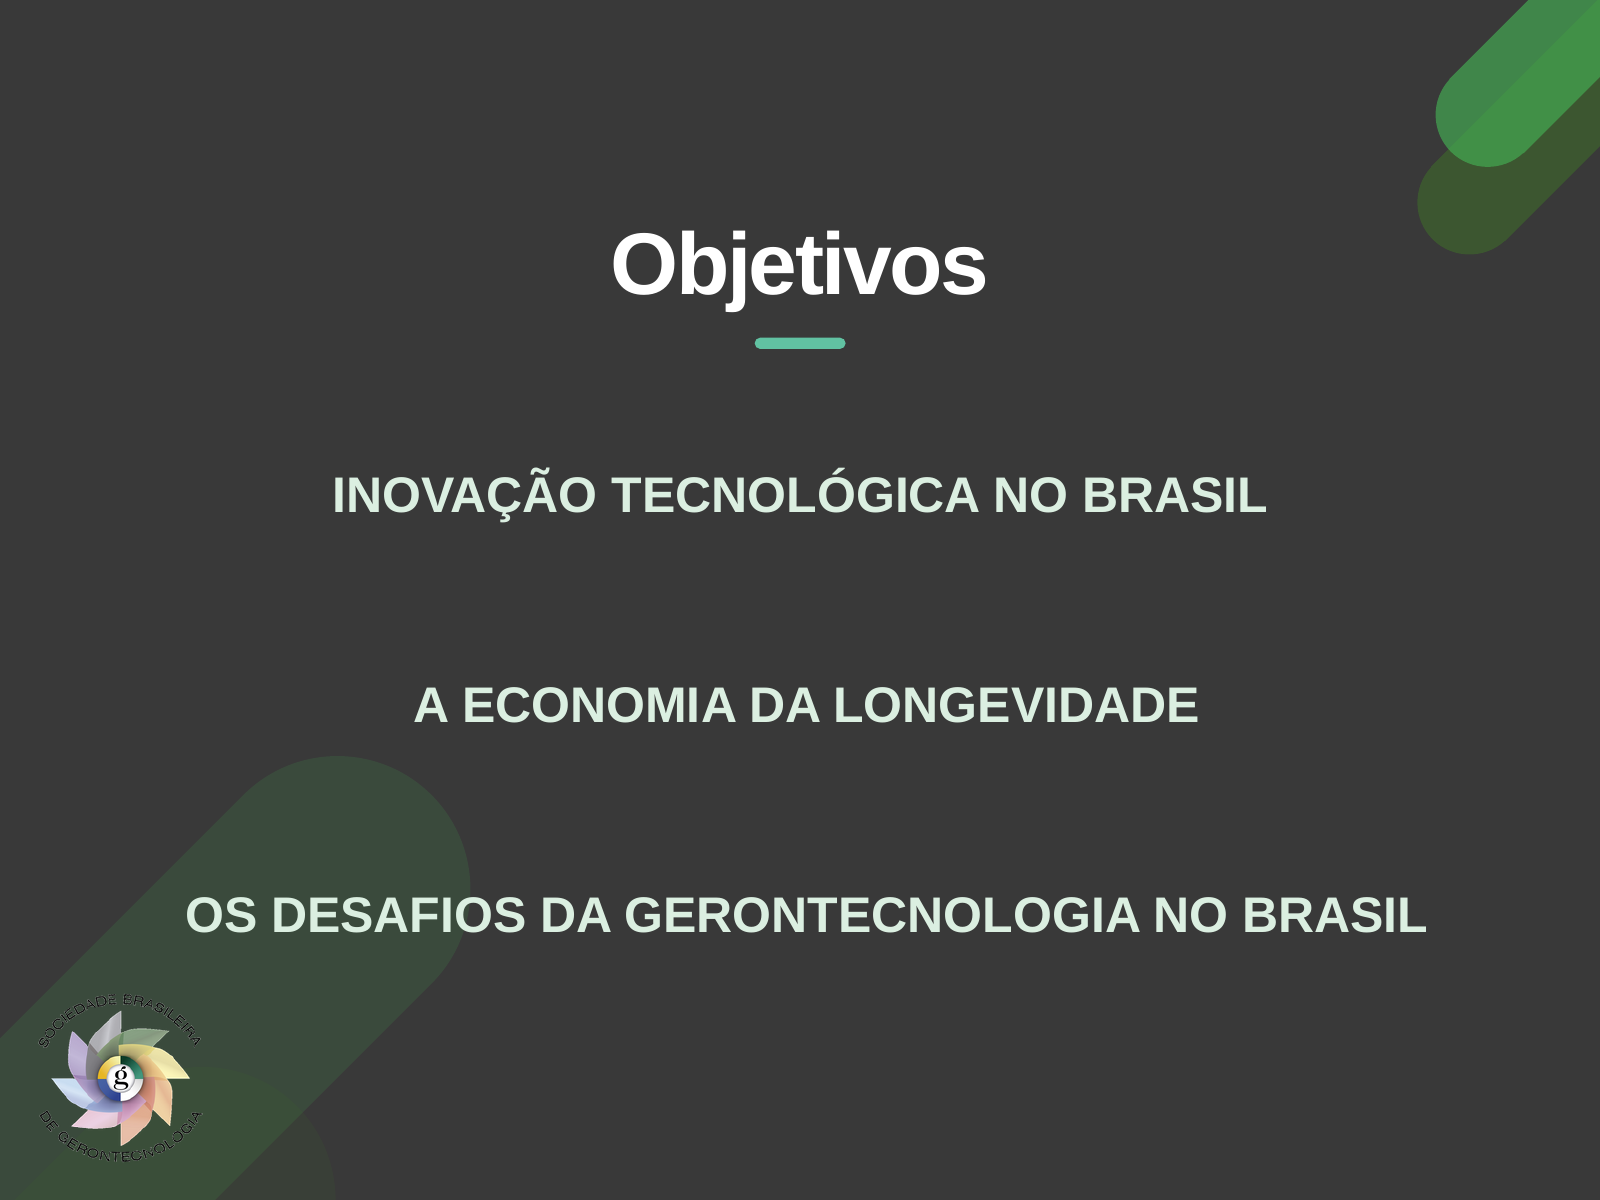

# Objetivos
 INOVAÇÃO TECNOLÓGICA NO BRASIL
 A ECONOMIA DA LONGEVIDADE
 OS DESAFIOS DA GERONTECNOLOGIA NO BRASIL